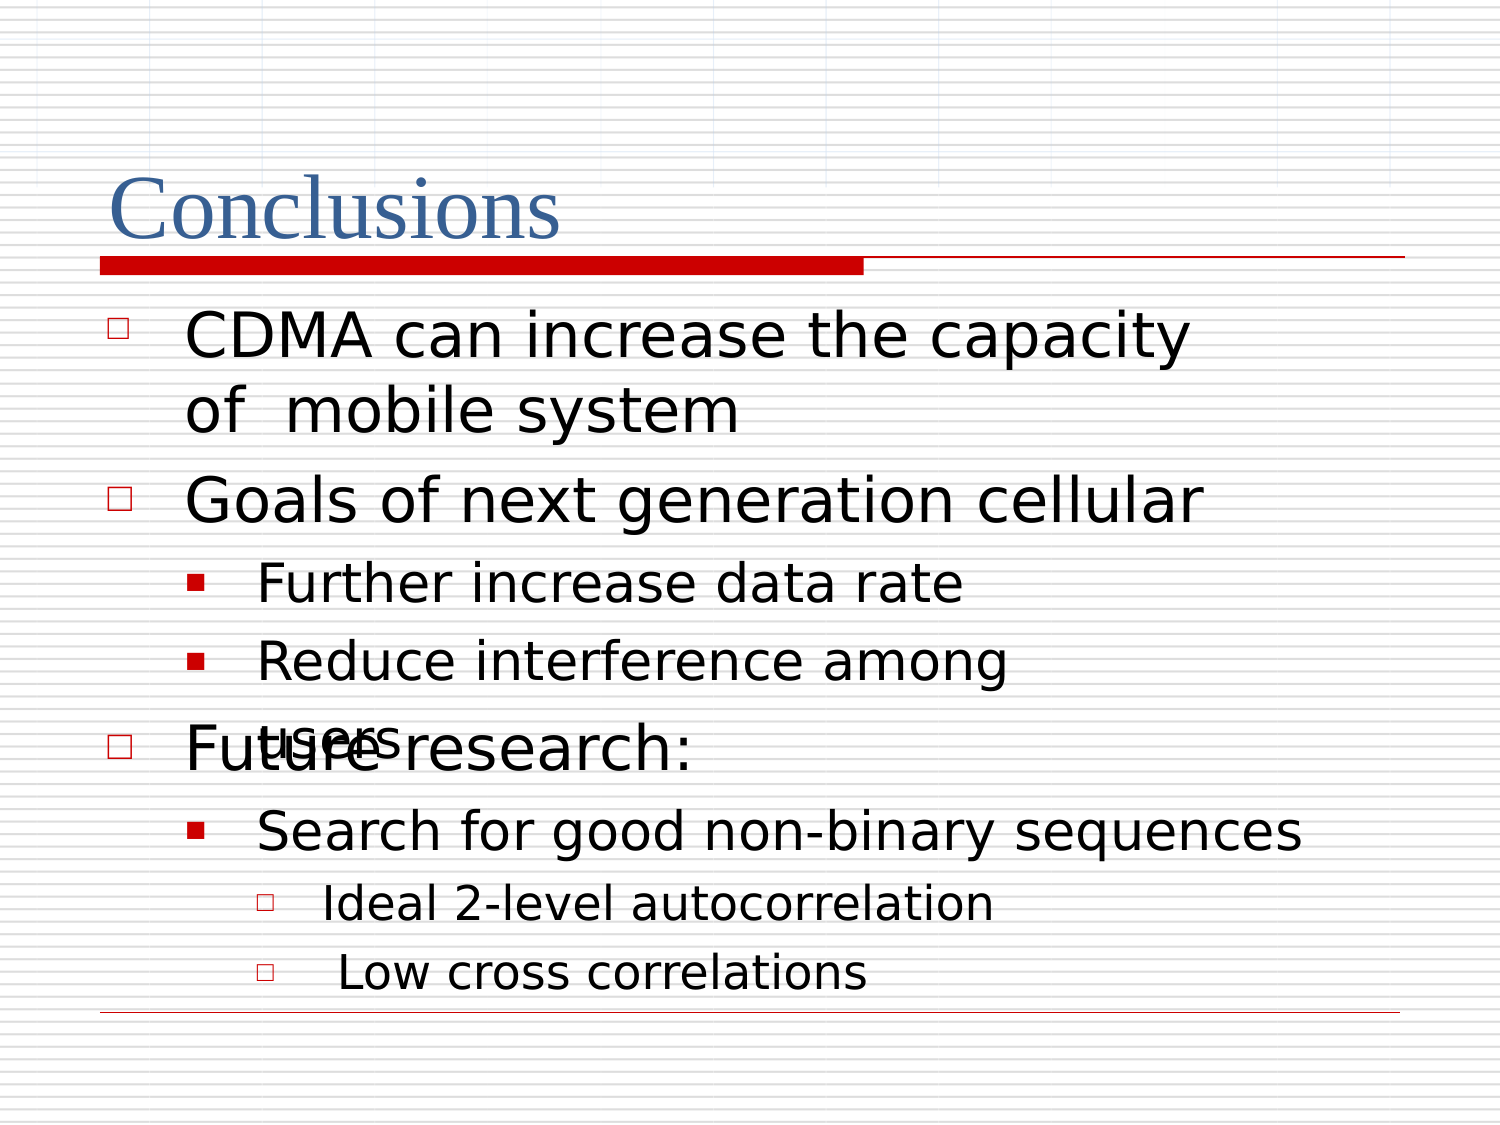

# Conclusions

□	CDMA can increase the capacity of  mobile system
Goals of next generation cellular
□
Further increase data rate  Reduce interference among users
■
■
Future research:
□
Search for good non-binary sequences
■
Ideal 2-level autocorrelation  Low cross correlations
□
□